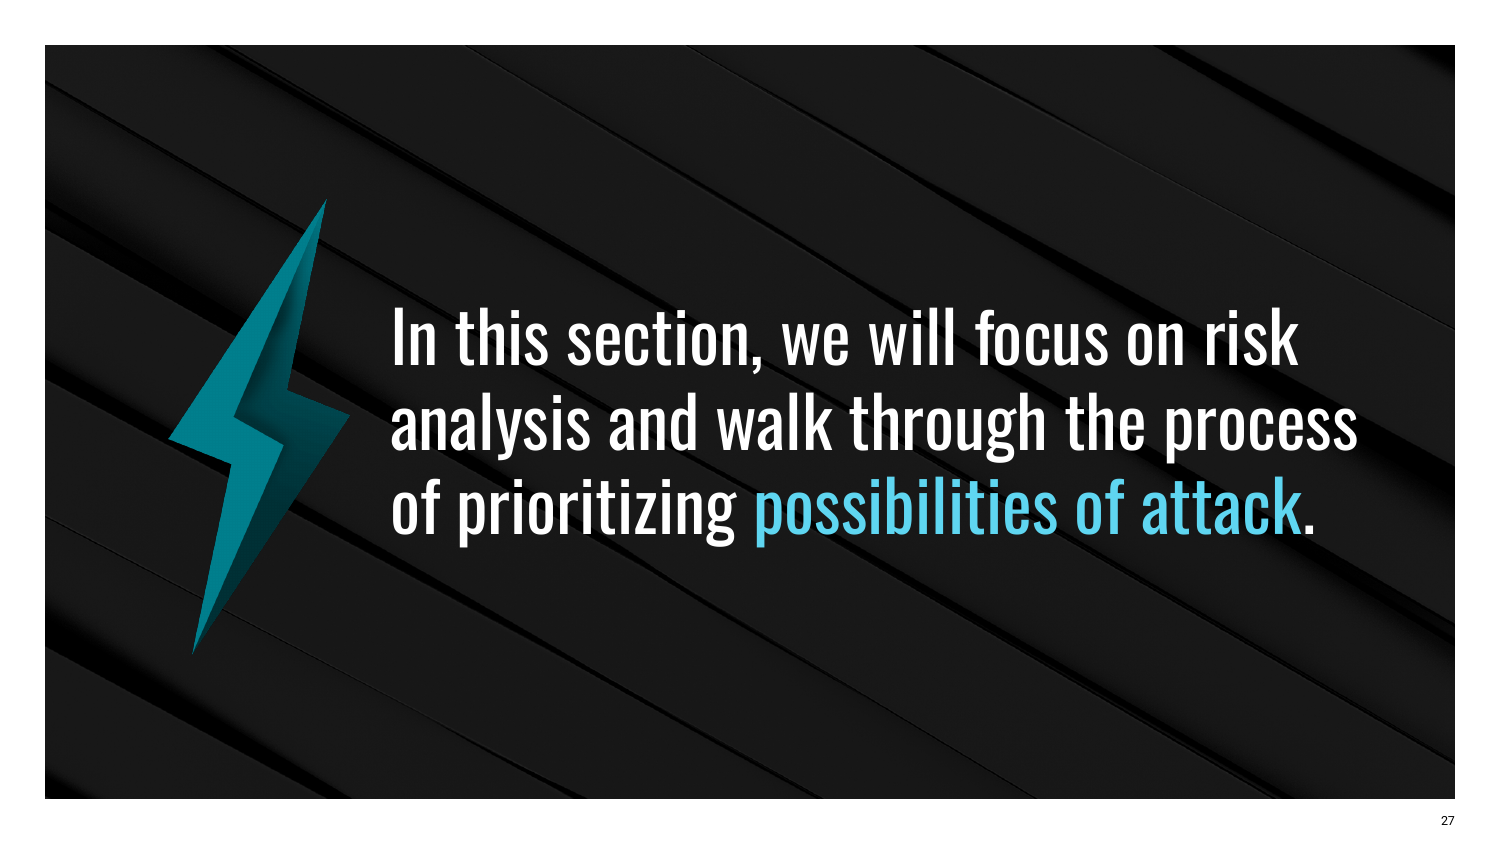

# In this section, we will focus on risk analysis and walk through the process of prioritizing possibilities of attack.

27